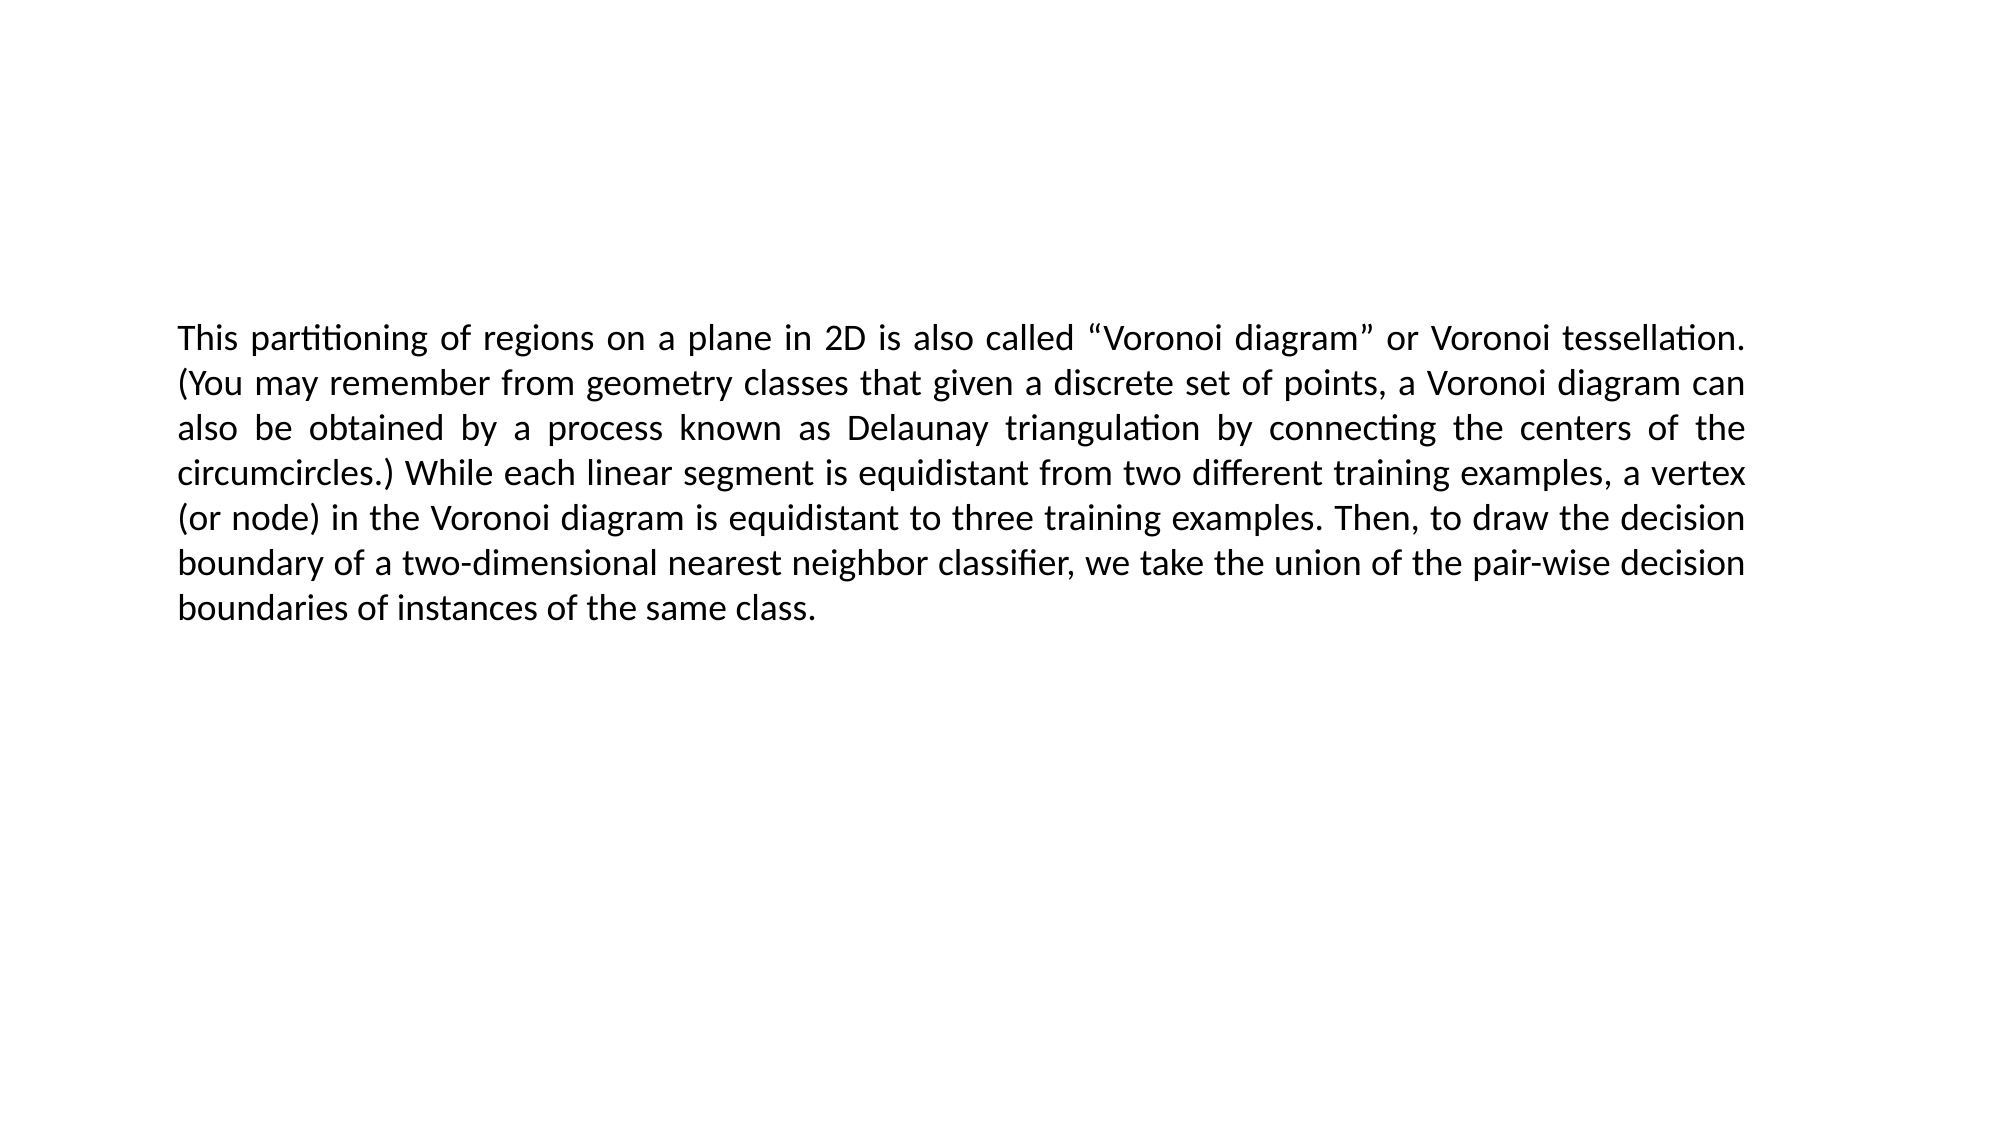

#
This partitioning of regions on a plane in 2D is also called “Voronoi diagram” or Voronoi tessellation. (You may remember from geometry classes that given a discrete set of points, a Voronoi diagram can also be obtained by a process known as Delaunay triangulation by connecting the centers of the circumcircles.) While each linear segment is equidistant from two different training examples, a vertex (or node) in the Voronoi diagram is equidistant to three training examples. Then, to draw the decision boundary of a two-dimensional nearest neighbor classifier, we take the union of the pair-wise decision boundaries of instances of the same class.